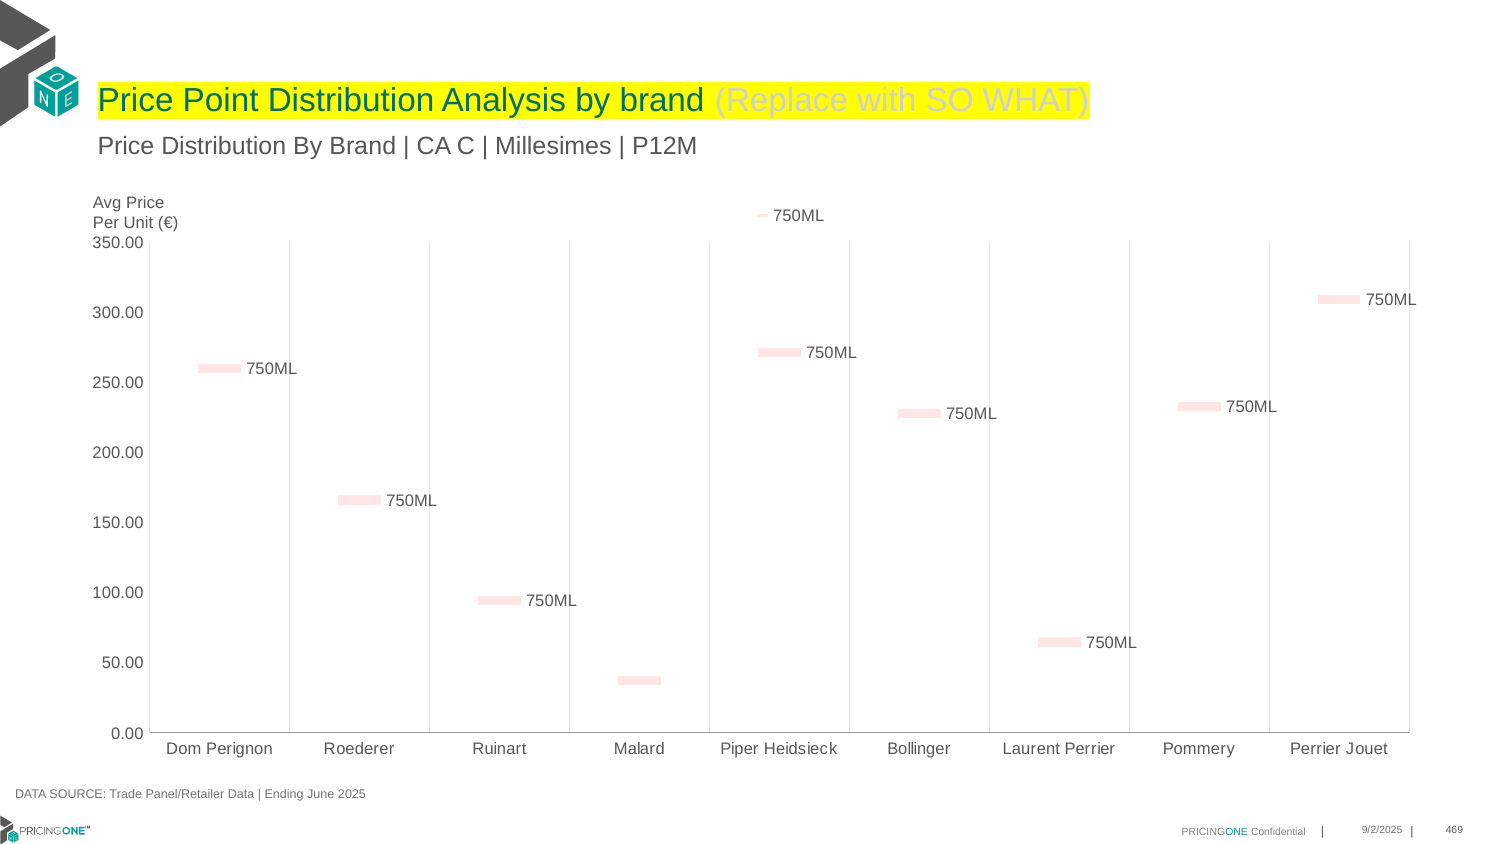

# Price Point Distribution Analysis by brand (Replace with SO WHAT)
Price Distribution By Brand | CA C | Millesimes | P12M

### Chart

| Category | 750ML |
|---|---|
| Dom Perignon | 259.8488 |
| Roederer | 165.8577 |
| Ruinart | 94.1703 |
| Malard | 37.1351 |
| Piper Heidsieck | 271.2195 |
| Bollinger | 227.8043 |
| Laurent Perrier | 64.6814 |
| Pommery | 232.8065 |
| Perrier Jouet | 309.1053 |
Avg Price
Per Unit (€)
DATA SOURCE: Trade Panel/Retailer Data | Ending June 2025
9/2/2025
469